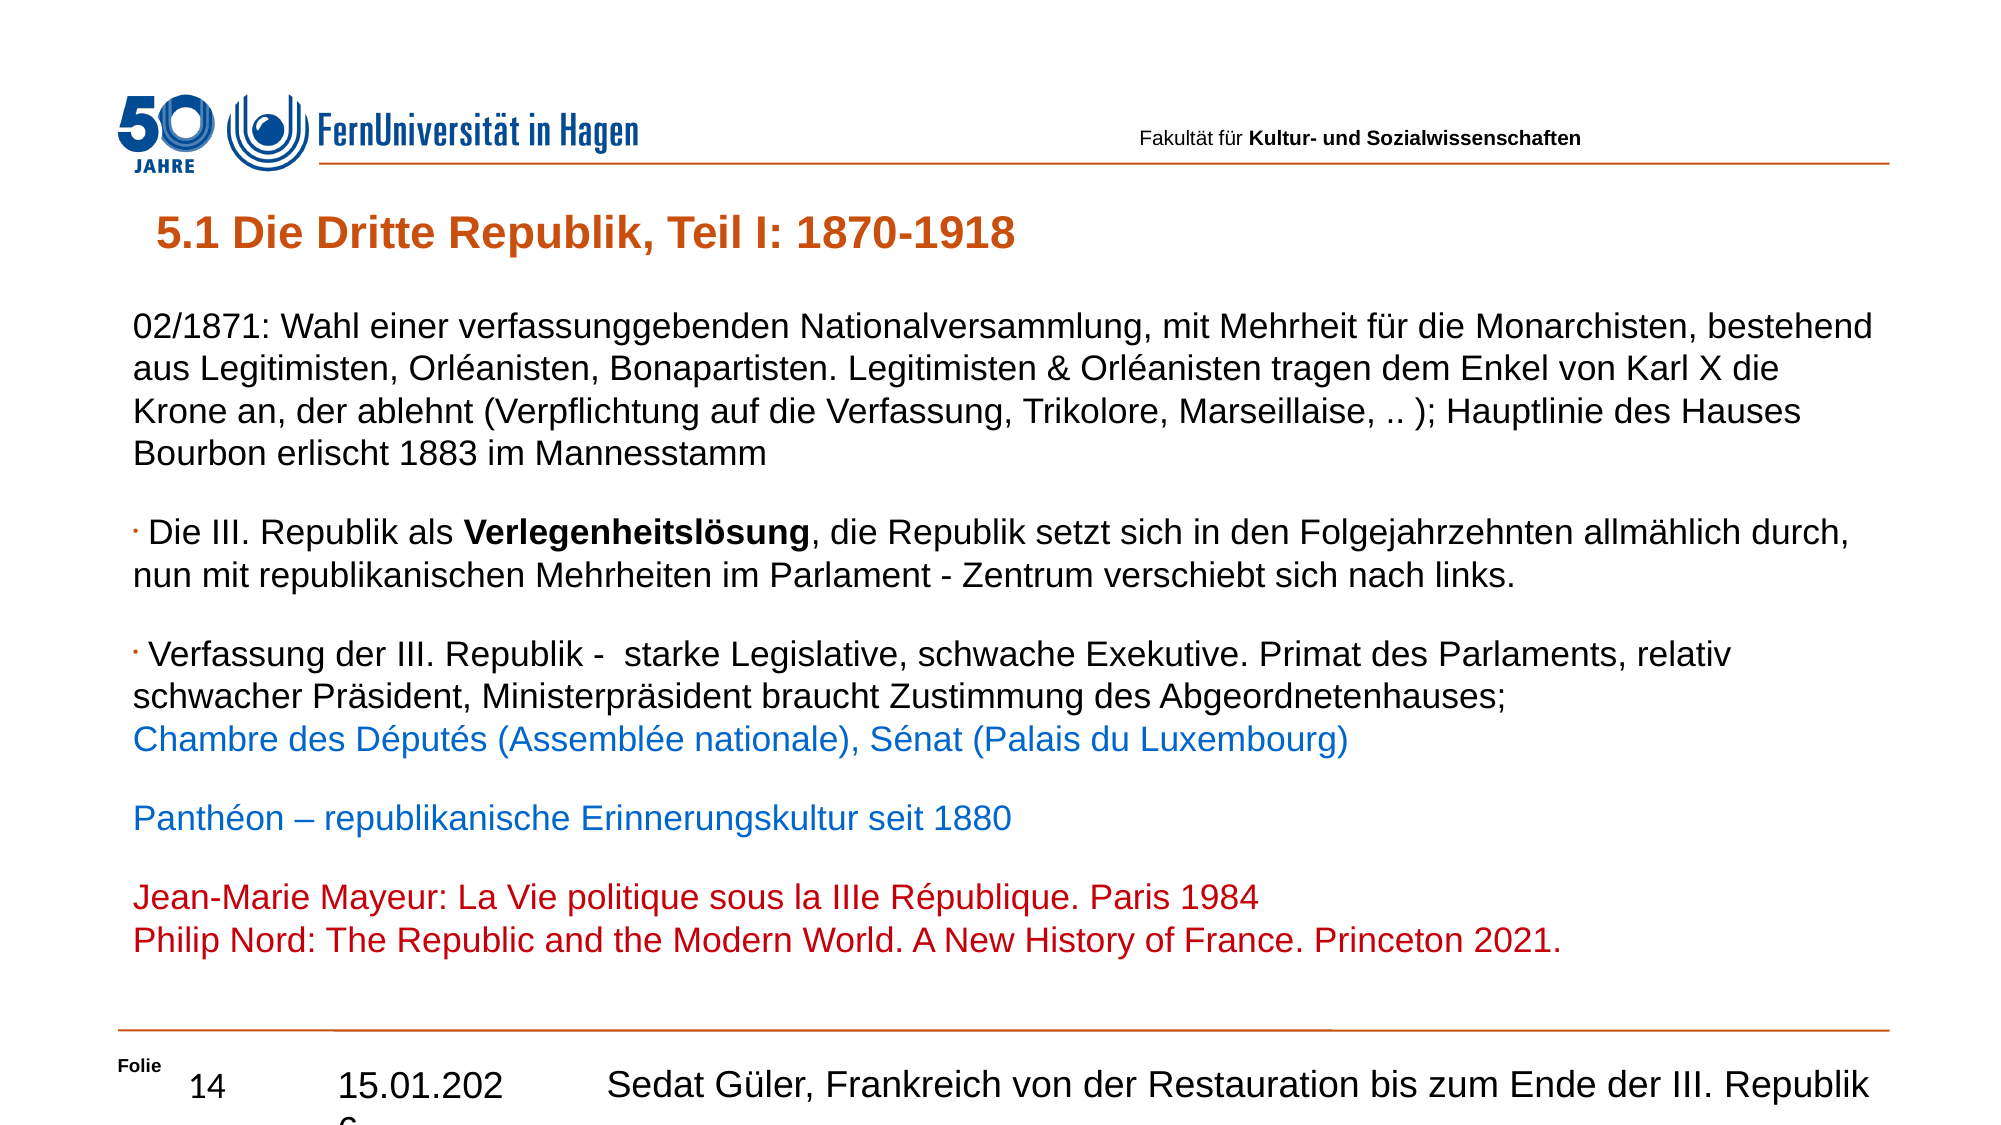

5.1 Die Dritte Republik, Teil I: 1870-1918
02/1871: Wahl einer verfassunggebenden Nationalversammlung, mit Mehrheit für die Monarchisten, bestehend aus Legitimisten, Orléanisten, Bonapartisten. Legitimisten & Orléanisten tragen dem Enkel von Karl X die Krone an, der ablehnt (Verpflichtung auf die Verfassung, Trikolore, Marseillaise, .. ); Hauptlinie des Hauses Bourbon erlischt 1883 im Mannesstamm
 Die III. Republik als Verlegenheitslösung, die Republik setzt sich in den Folgejahrzehnten allmählich durch, nun mit republikanischen Mehrheiten im Parlament - Zentrum verschiebt sich nach links.
 Verfassung der III. Republik -  starke Legislative, schwache Exekutive. Primat des Parlaments, relativ schwacher Präsident, Ministerpräsident braucht Zustimmung des Abgeordnetenhauses;
Chambre des Députés (Assemblée nationale), Sénat (Palais du Luxembourg)
Panthéon – republikanische Erinnerungskultur seit 1880
Jean-Marie Mayeur: La Vie politique sous la IIIe République. Paris 1984
Philip Nord: The Republic and the Modern World. A New History of France. Princeton 2021.
Sedat Güler, Frankreich von der Restauration bis zum Ende der III. Republik
14
15.01.2026